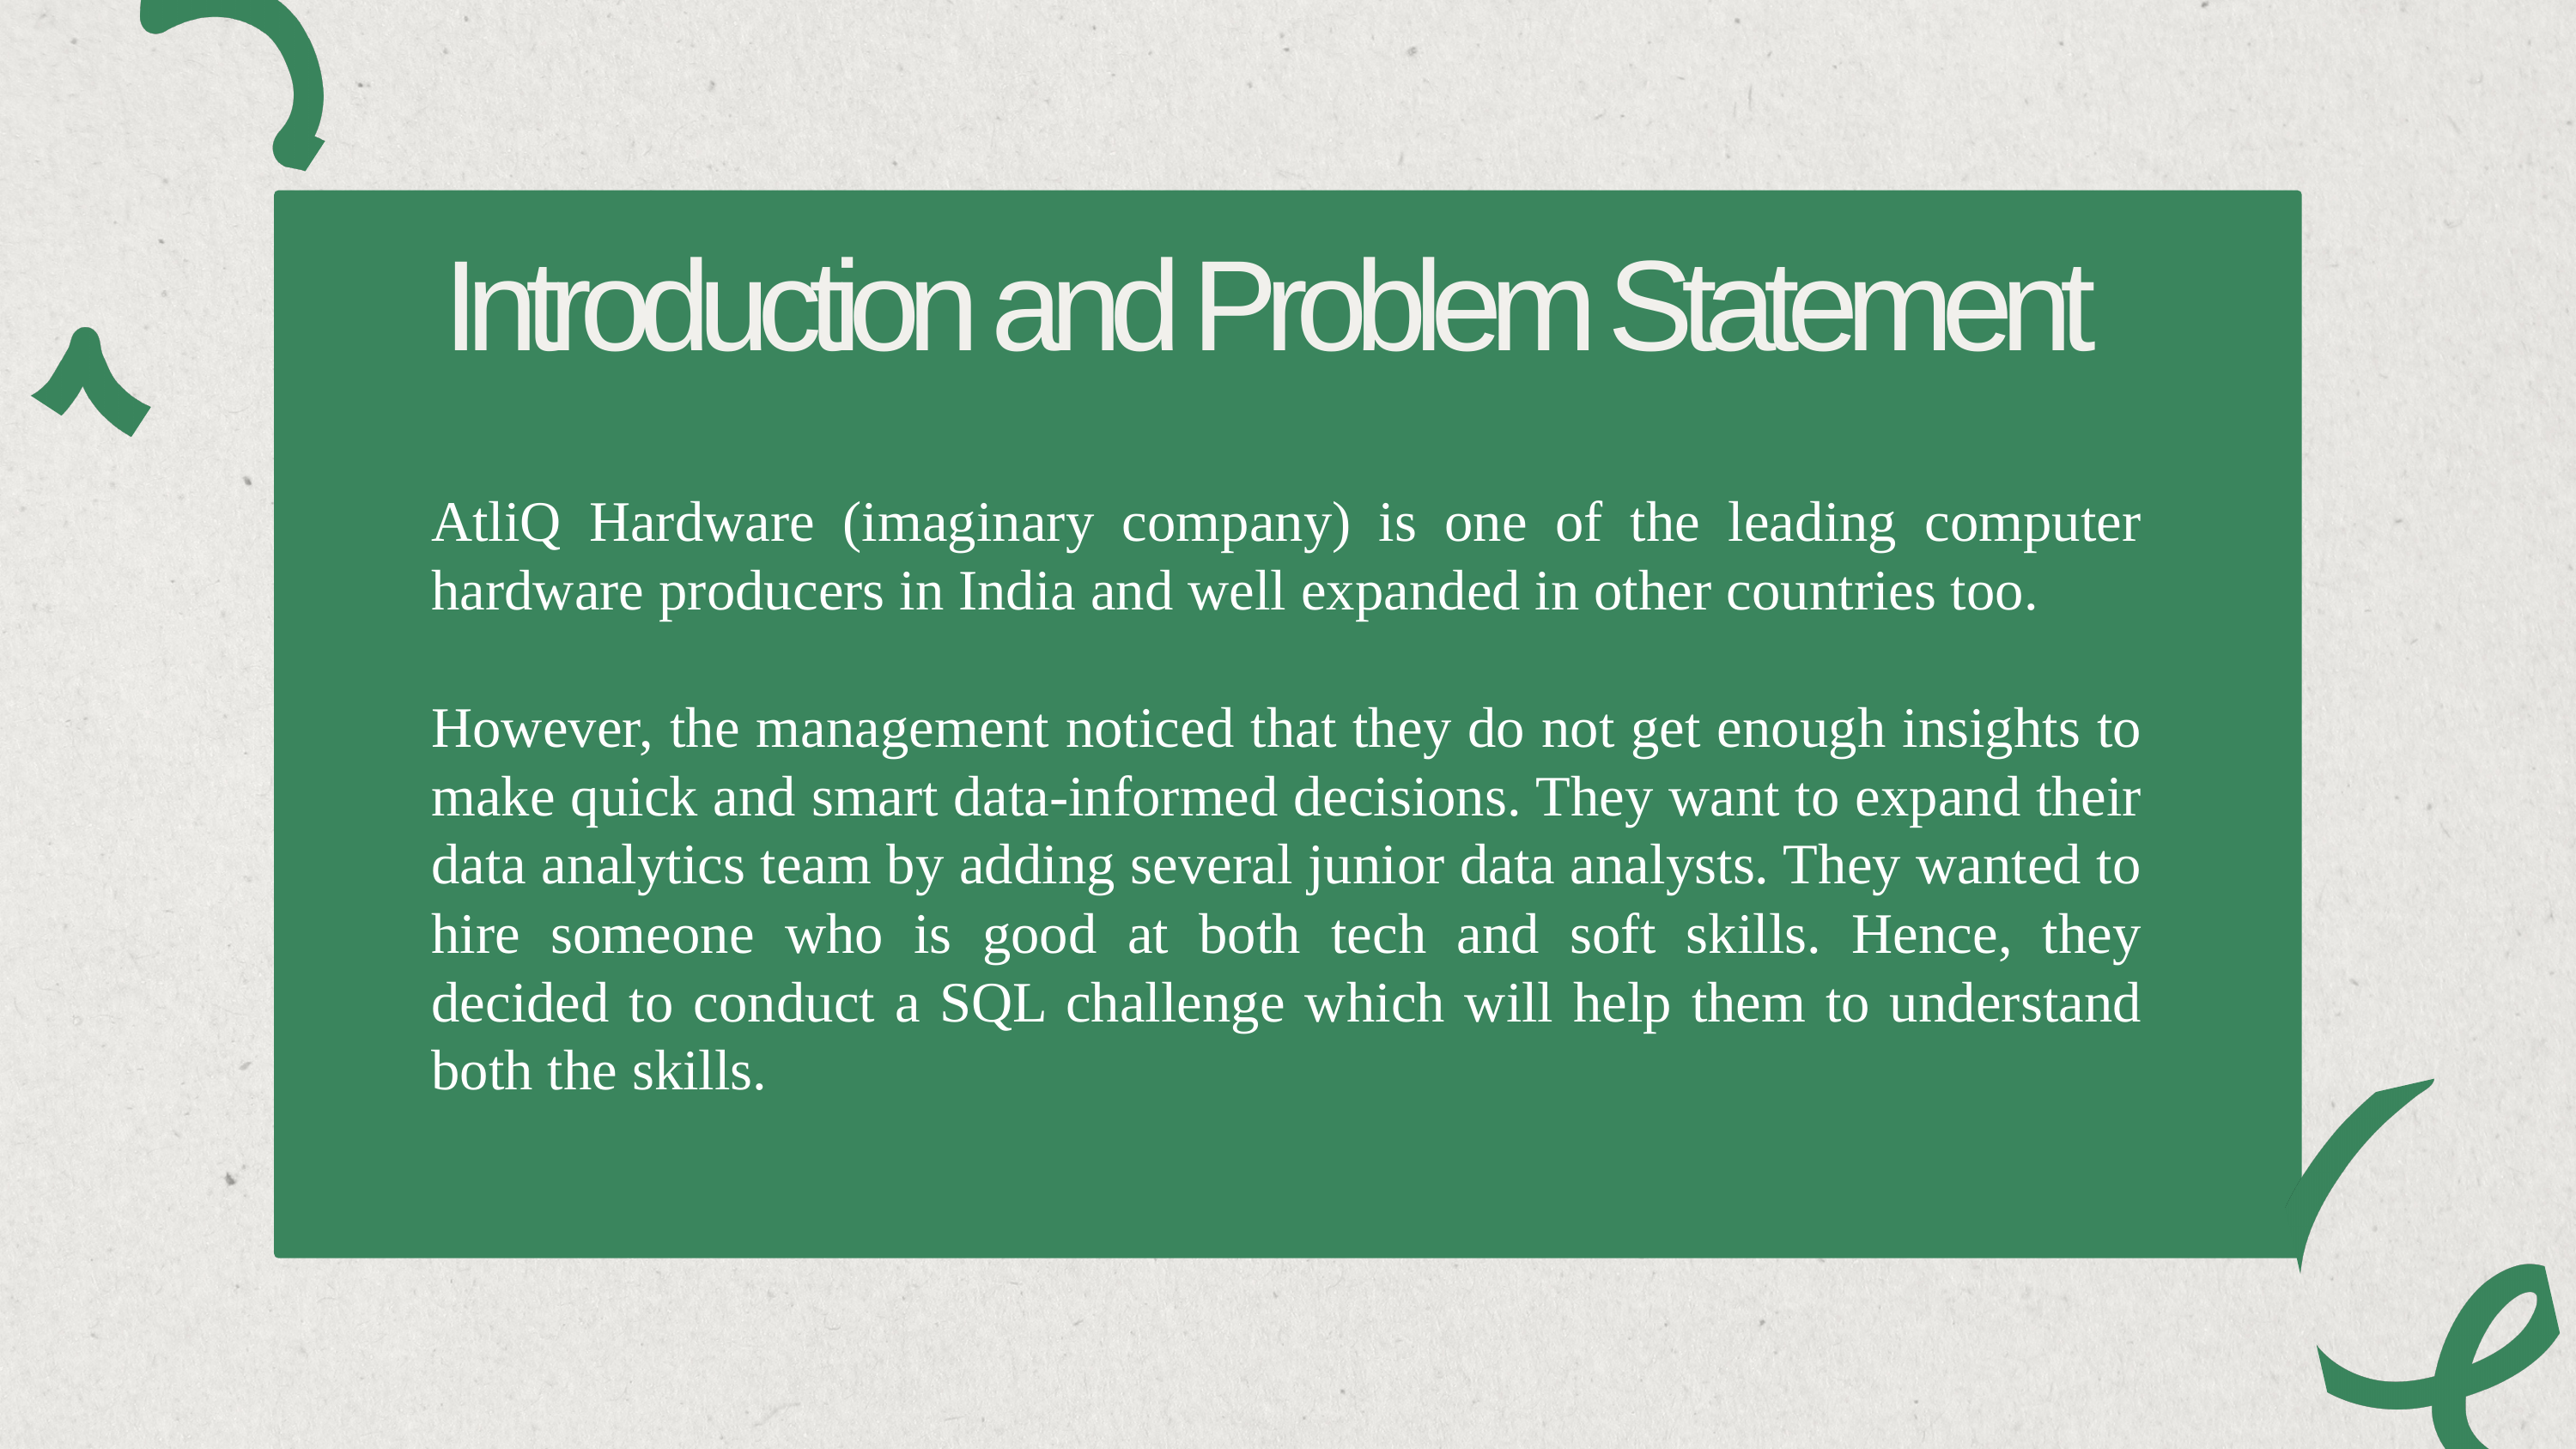

Introduction and Problem Statement
AtliQ Hardware (imaginary company) is one of the leading computer hardware producers in India and well expanded in other countries too.

However, the management noticed that they do not get enough insights to make quick and smart data-informed decisions. They want to expand their data analytics team by adding several junior data analysts. They wanted to hire someone who is good at both tech and soft skills. Hence, they decided to conduct a SQL challenge which will help them to understand both the skills.